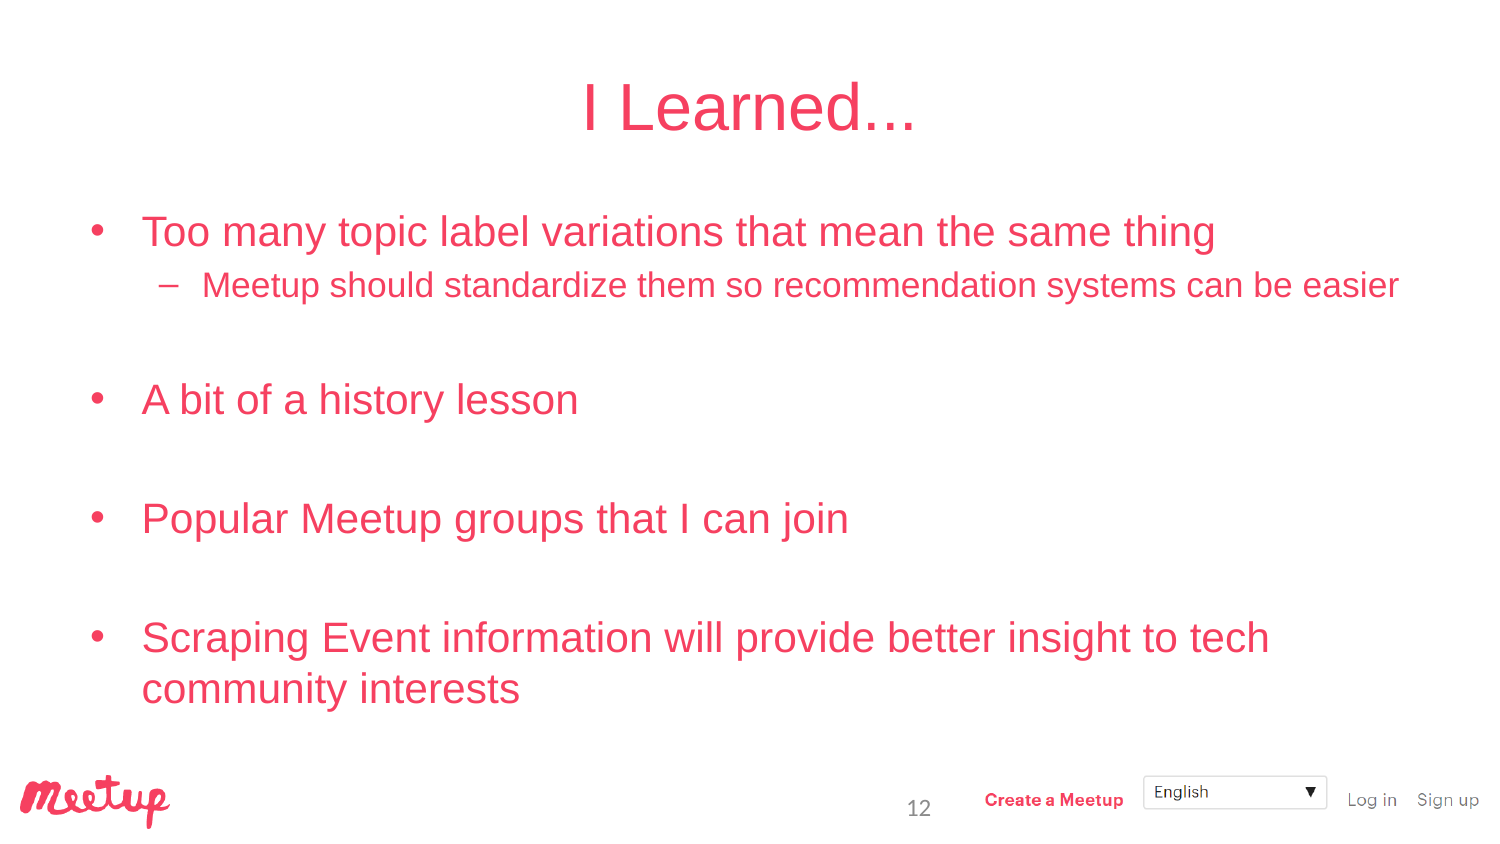

# I Learned...
Too many topic label variations that mean the same thing
Meetup should standardize them so recommendation systems can be easier

A bit of a history lesson

Popular Meetup groups that I can join

Scraping Event information will provide better insight to tech community interests

12